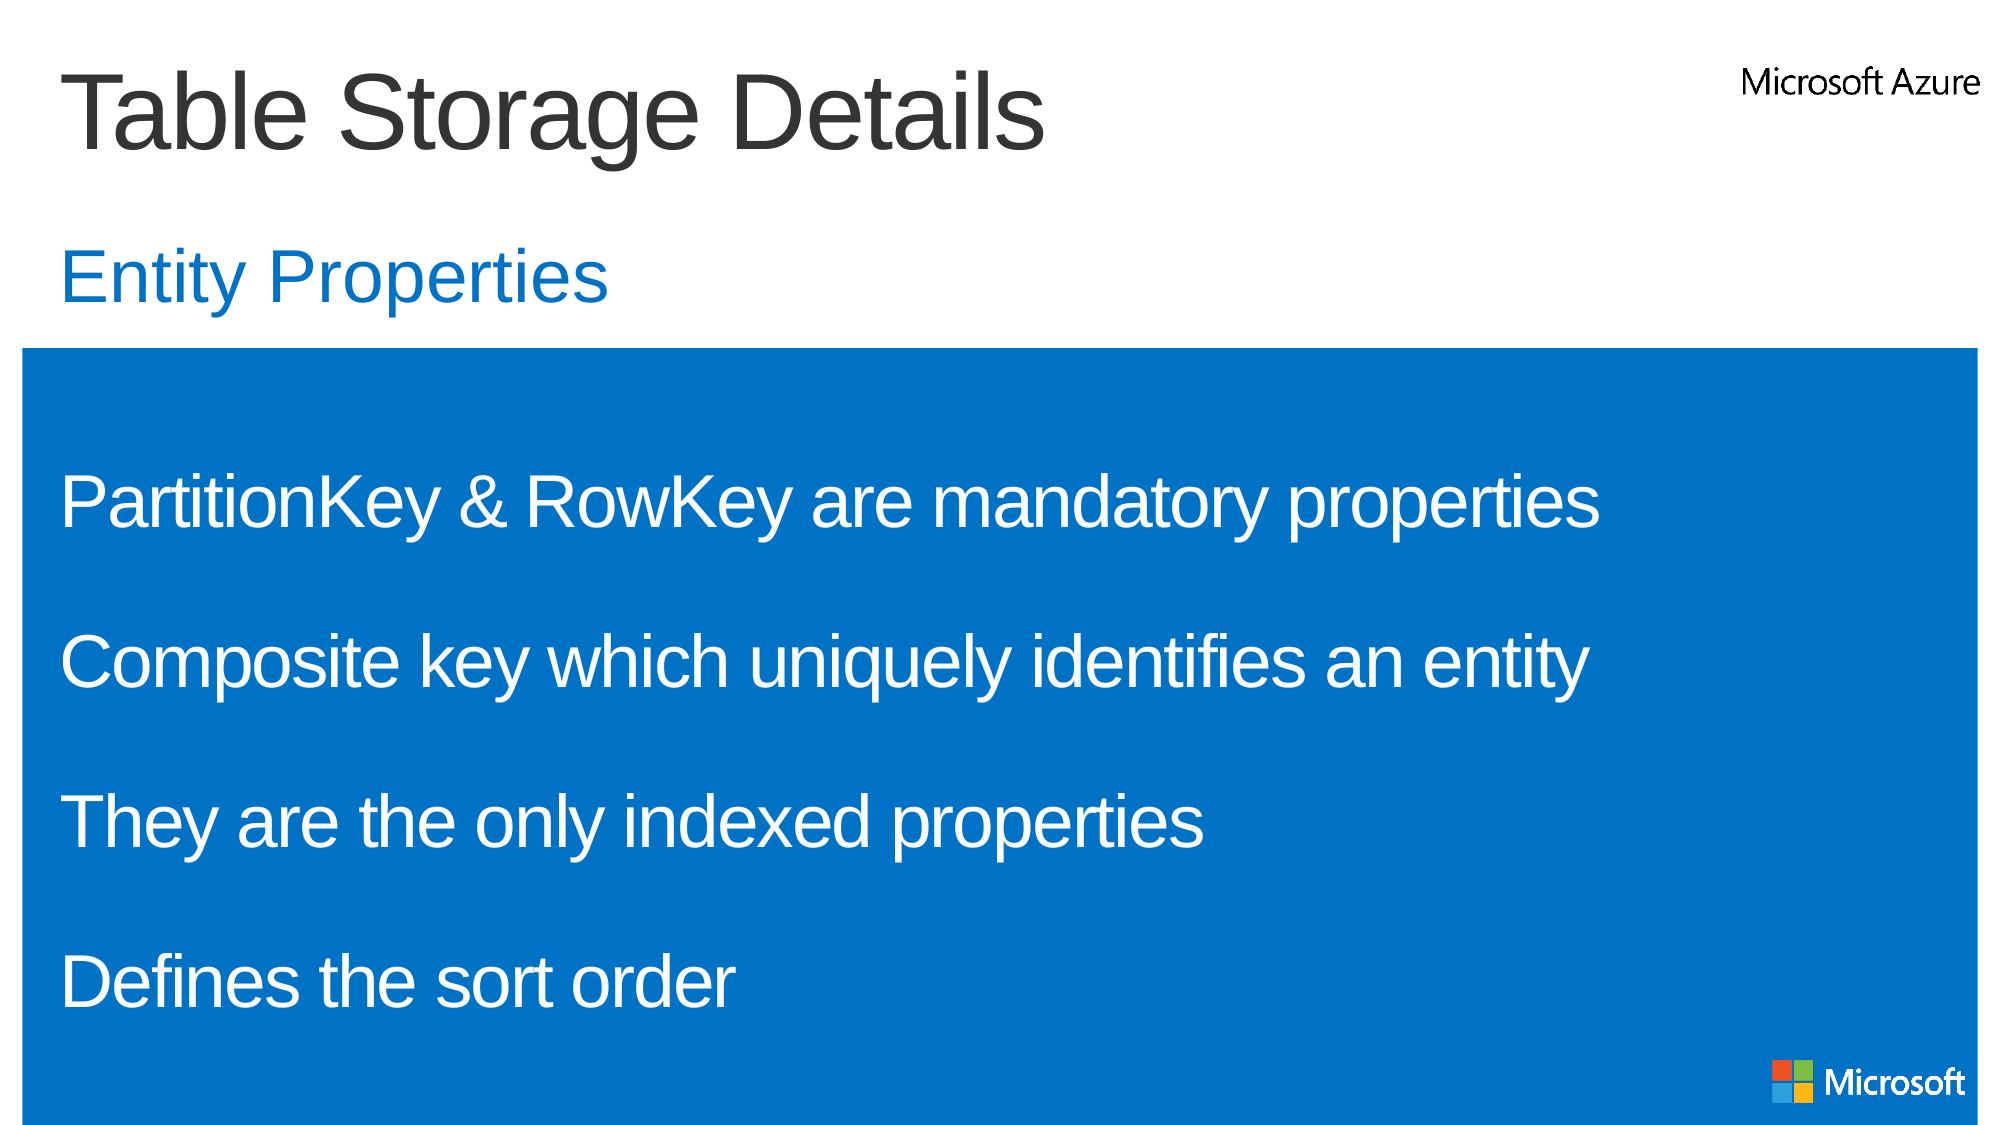

# Table Storage Details
Entity Properties
PartitionKey & RowKey are mandatory properties
Composite key which uniquely identifies an entity
They are the only indexed properties
Defines the sort order